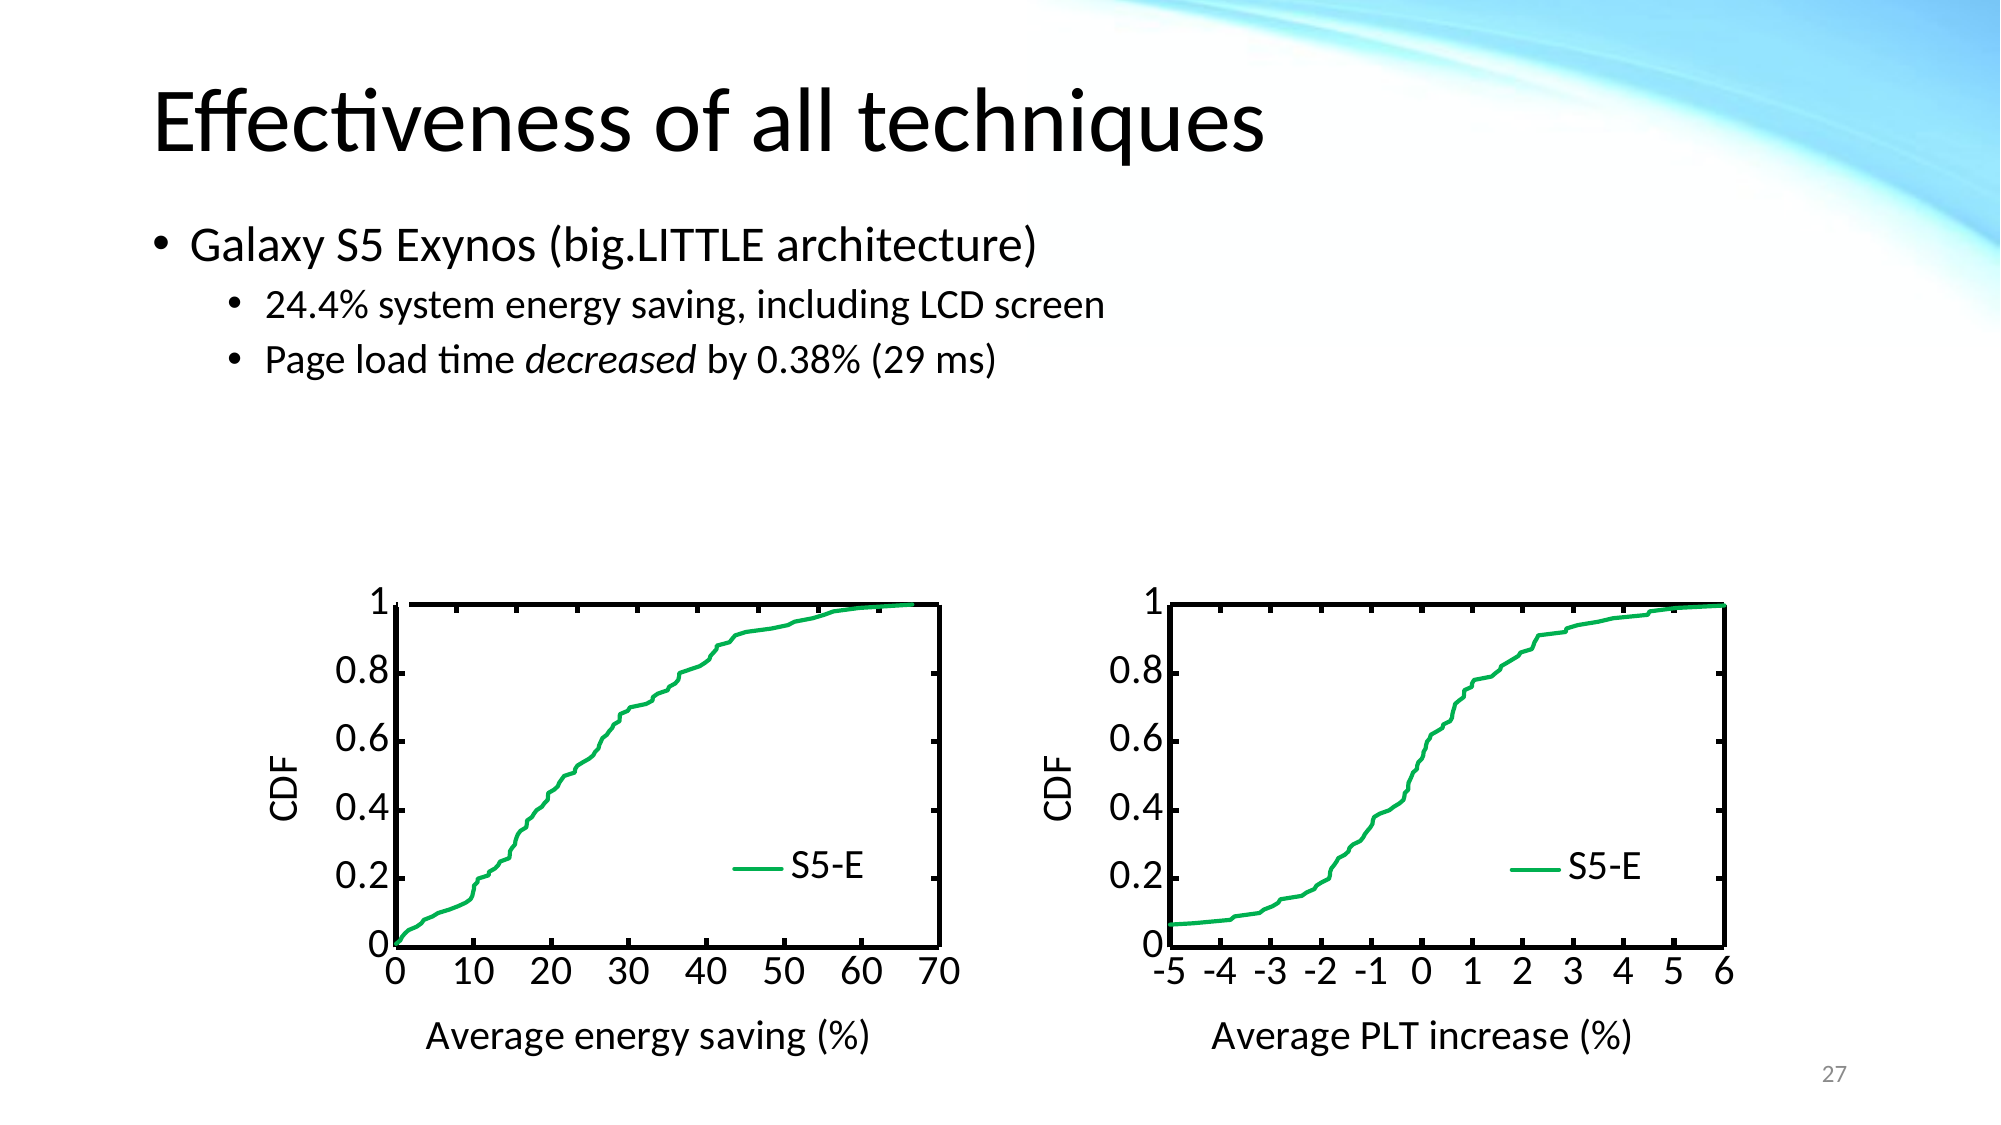

# Effectiveness of all techniques
Galaxy S5 Exynos (big.LITTLE architecture)
24.4% system energy saving, including LCD screen
Page load time decreased by 0.38% (29 ms)

### Chart

| Category |  |  |  |
|---|---|---|---|

### Chart

| Category |  |  |  |
|---|---|---|---|
27